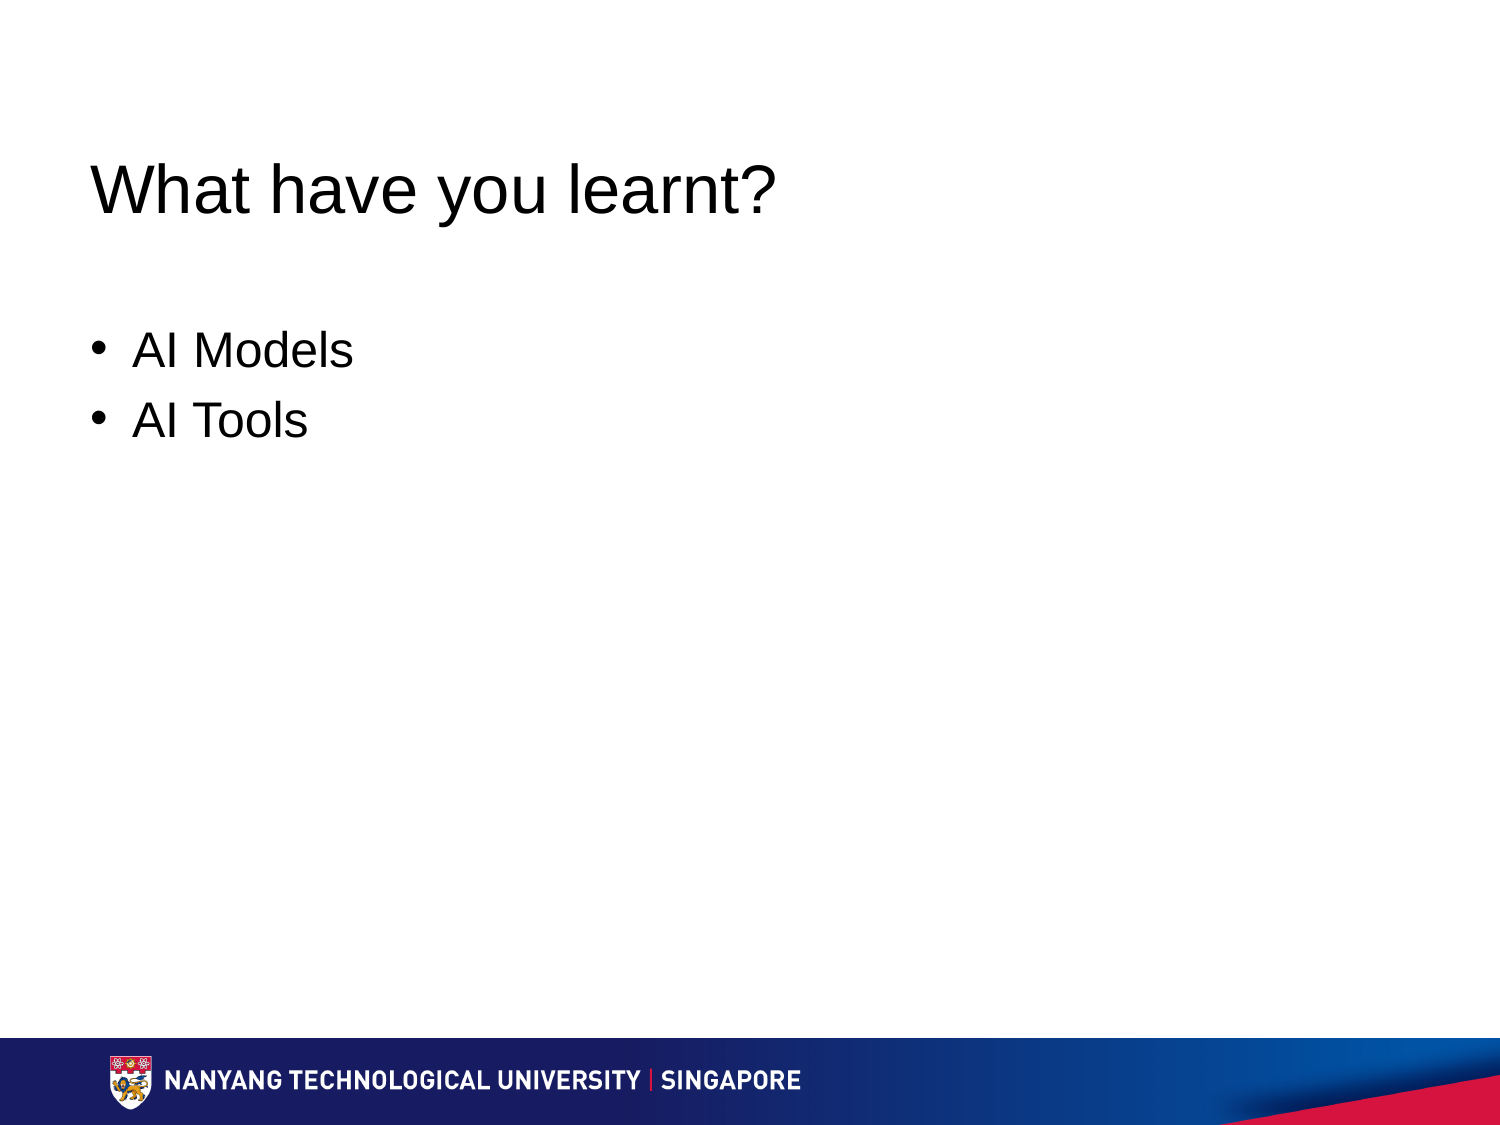

# What have you learnt?
AI Models
AI Tools